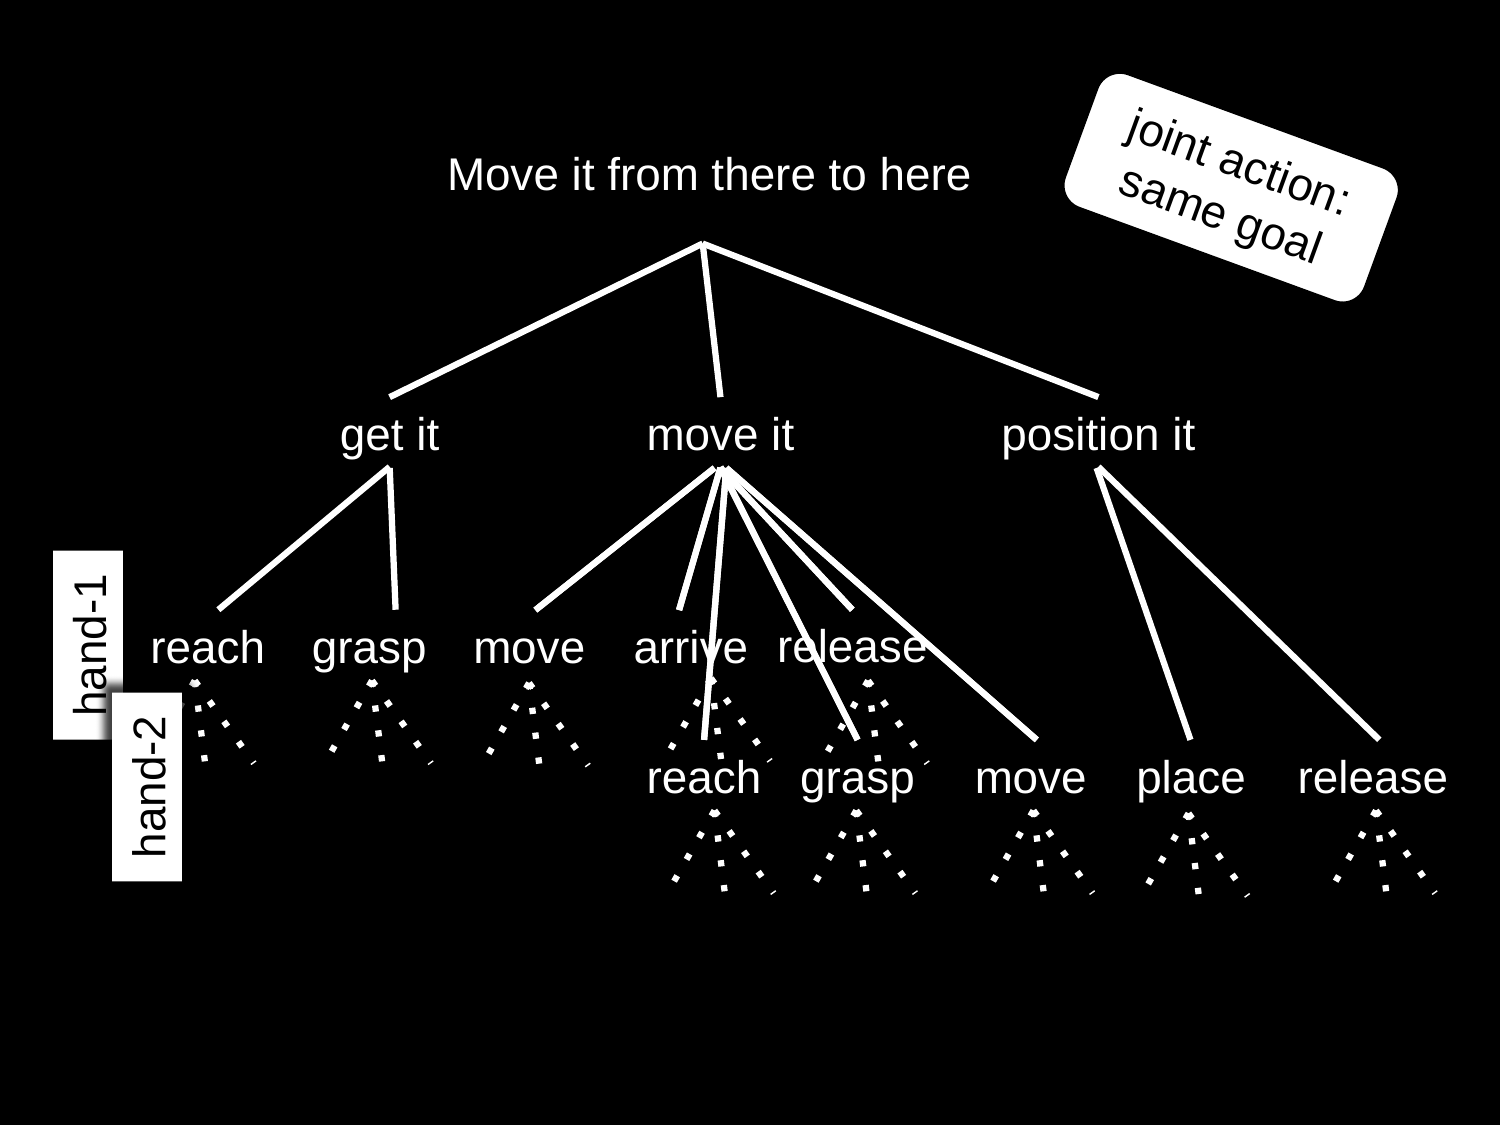

joint action: same goal

Move it from there to here
get it
move it
position it
release
hand-1
arrive
reach
grasp
move
reach
grasp
move
place
release
hand-2